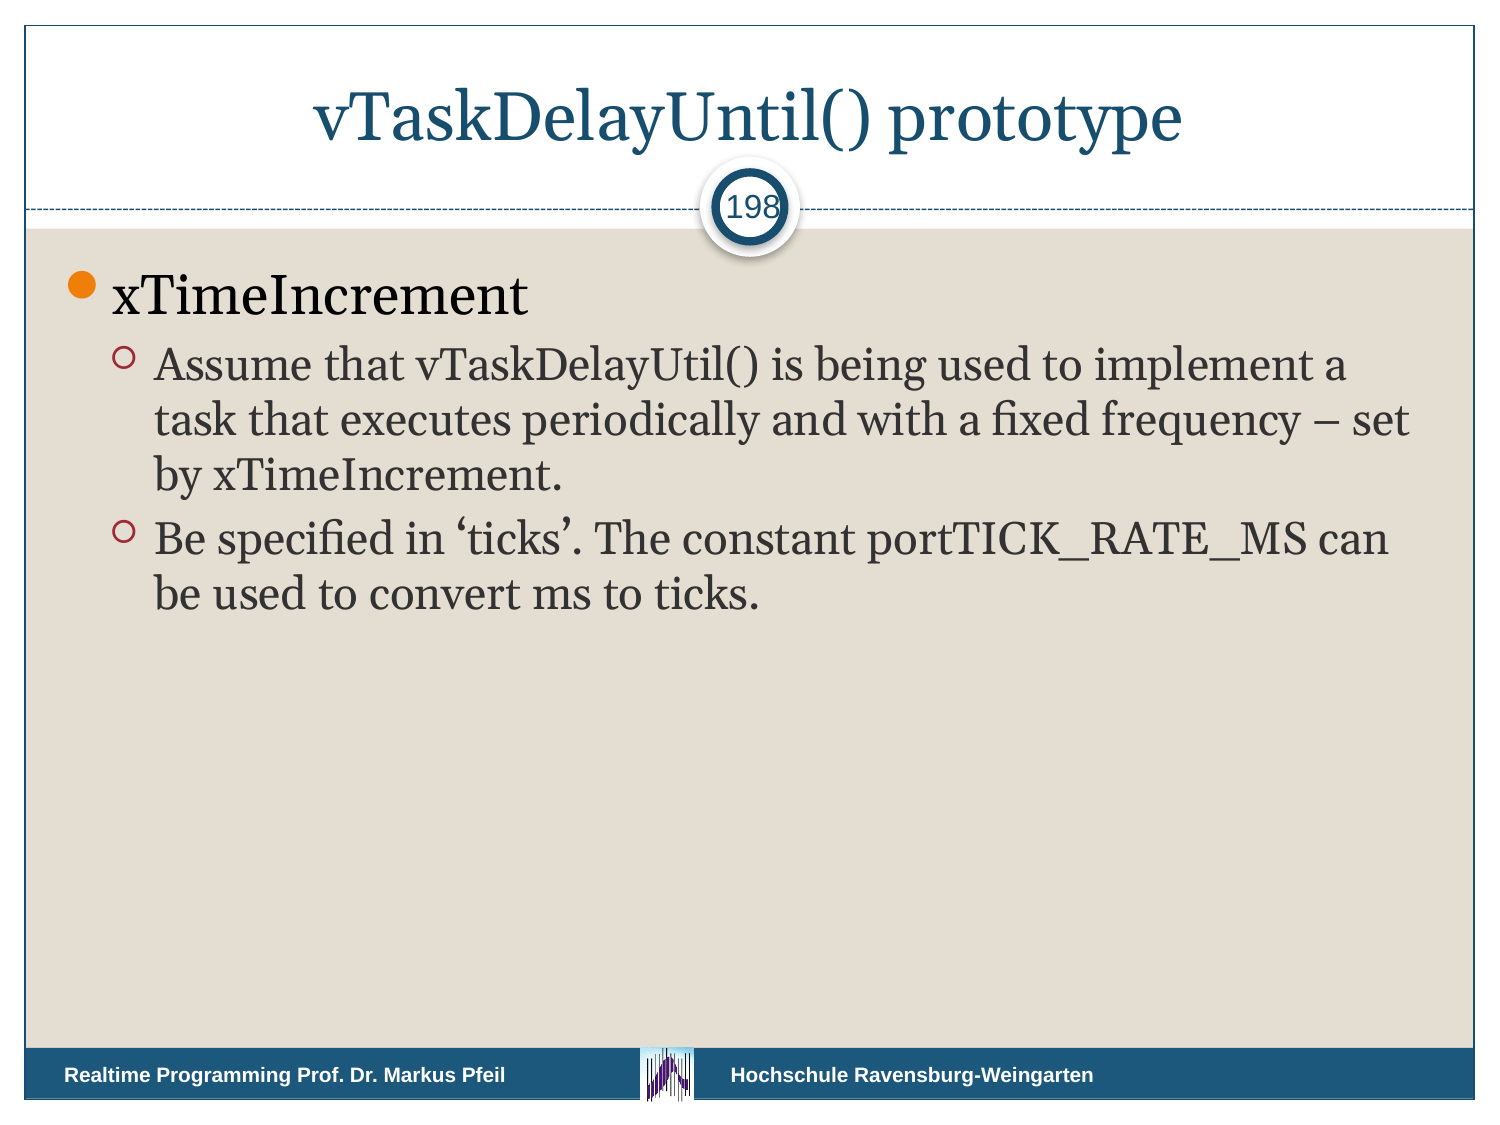

# vTaskDelayUntil() prototype
198
xTimeIncrement
Assume that vTaskDelayUtil() is being used to implement a task that executes periodically and with a fixed frequency – set by xTimeIncrement.
Be specified in ‘ticks’. The constant portTICK_RATE_MS can be used to convert ms to ticks.
Realtime Programming Prof. Dr. Markus Pfeil